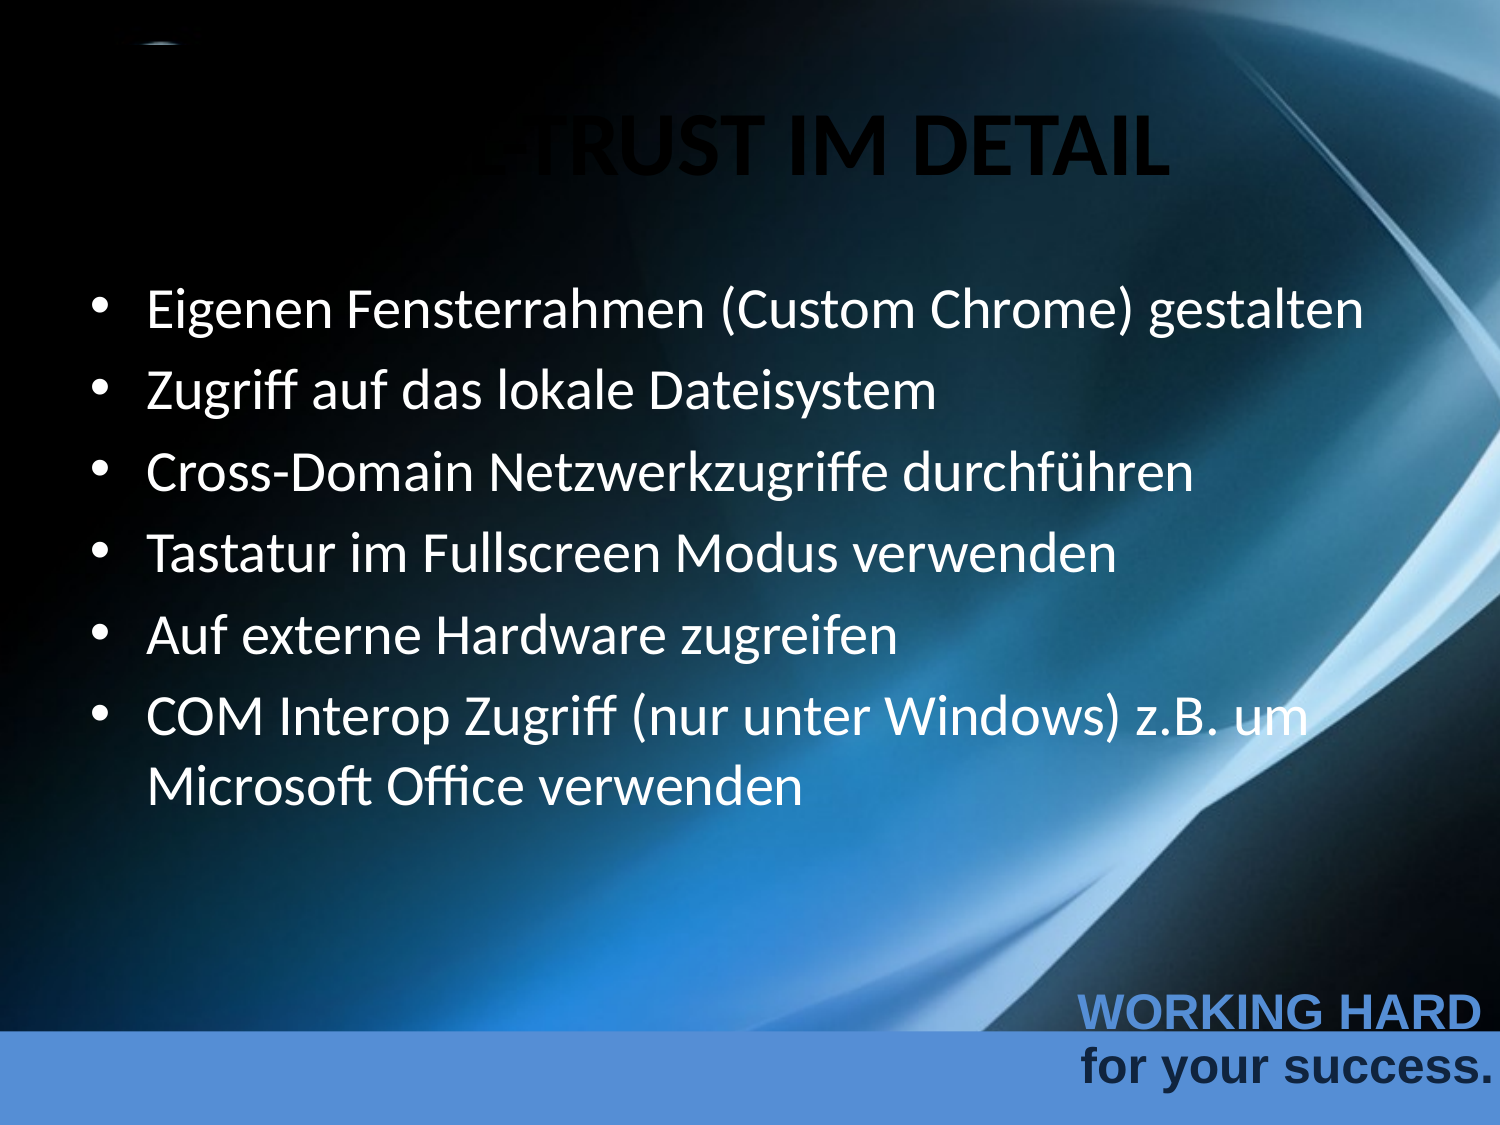

# Full-trust im detail
Eigenen Fensterrahmen (Custom Chrome) gestalten
Zugriff auf das lokale Dateisystem
Cross-Domain Netzwerkzugriffe durchführen
Tastatur im Fullscreen Modus verwenden
Auf externe Hardware zugreifen
COM Interop Zugriff (nur unter Windows) z.B. um Microsoft Office verwenden